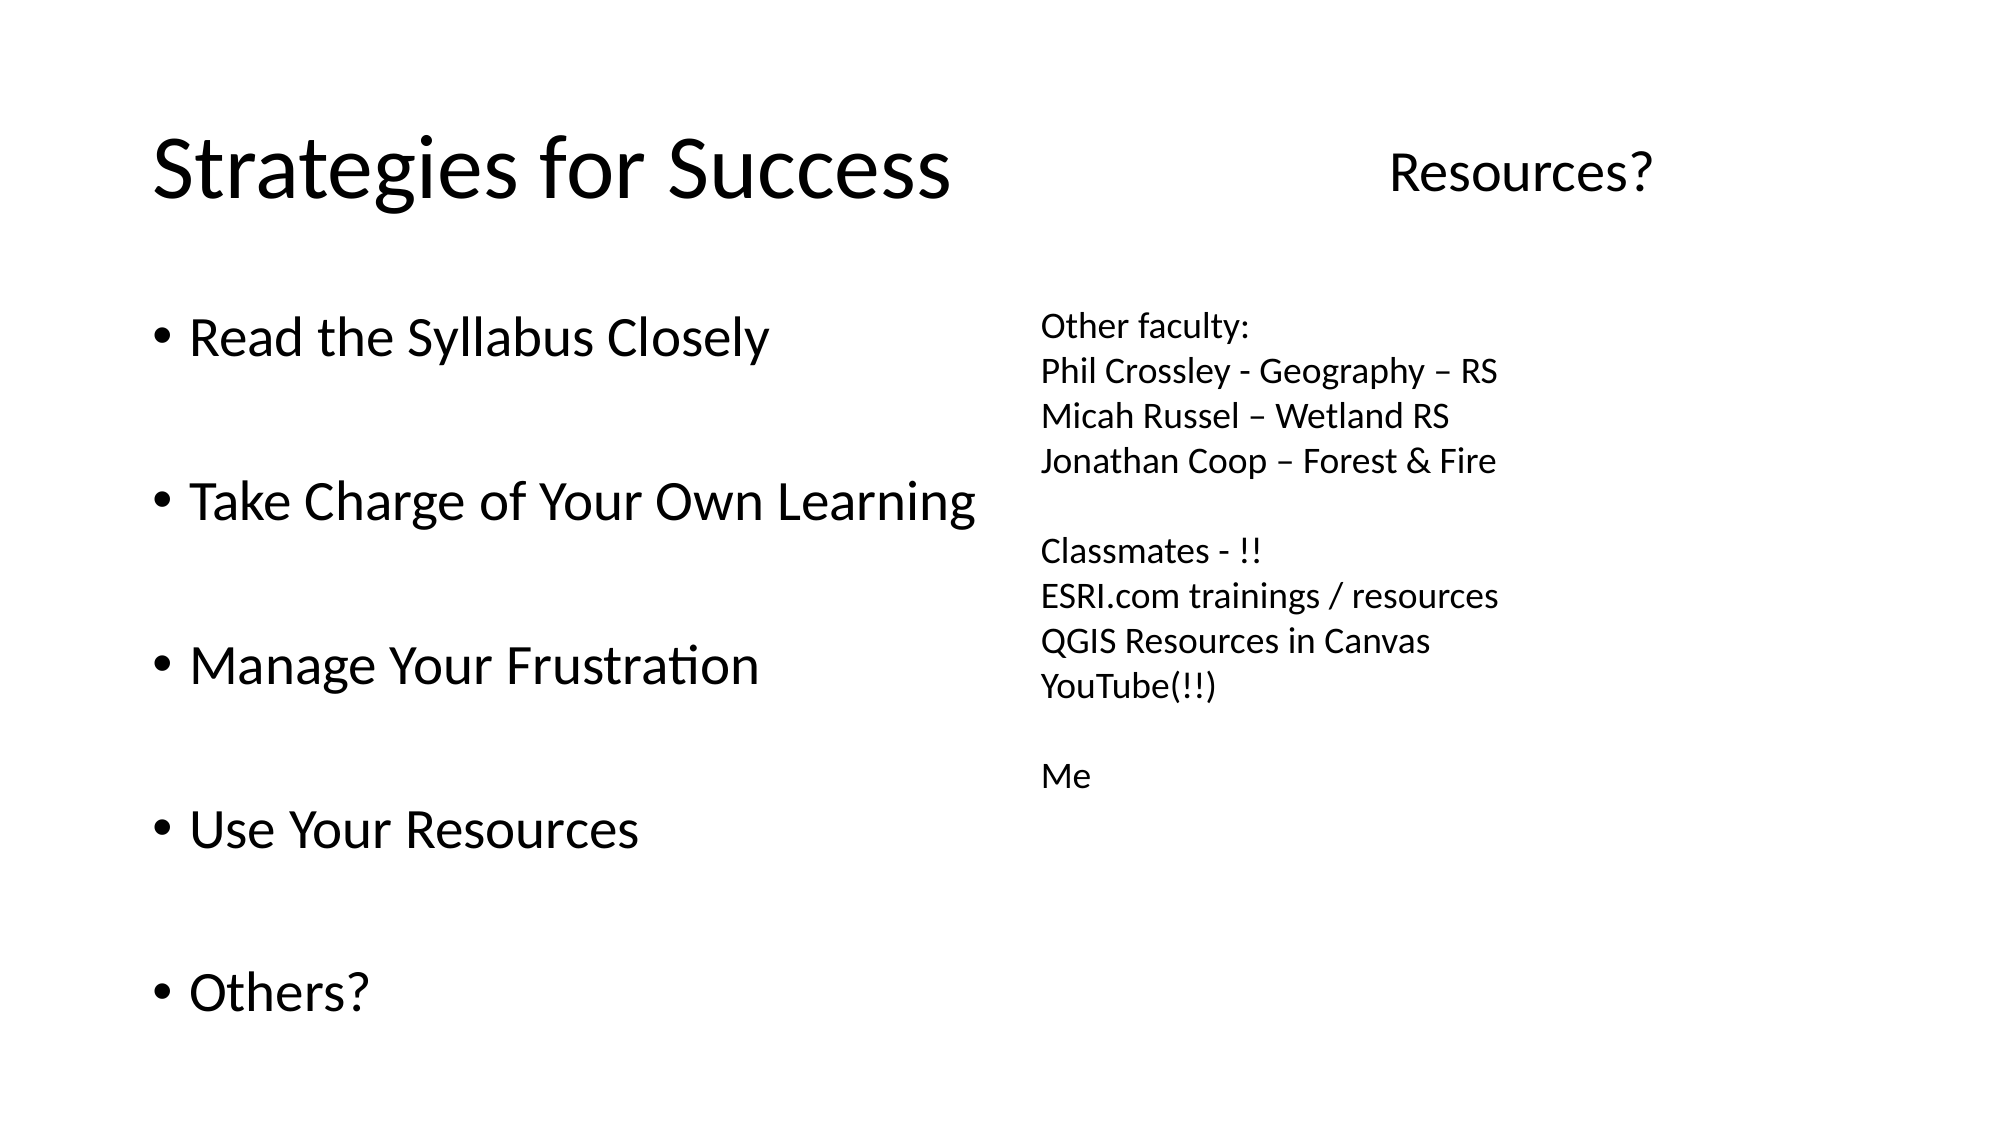

# Strategies for Success
Resources?
Other faculty:
Phil Crossley - Geography – RS
Micah Russel – Wetland RS
Jonathan Coop – Forest & Fire

Classmates - !!
ESRI.com trainings / resources
QGIS Resources in Canvas
YouTube(!!)

Me
Read the Syllabus Closely

Take Charge of Your Own Learning

Manage Your Frustration

Use Your Resources

Others?